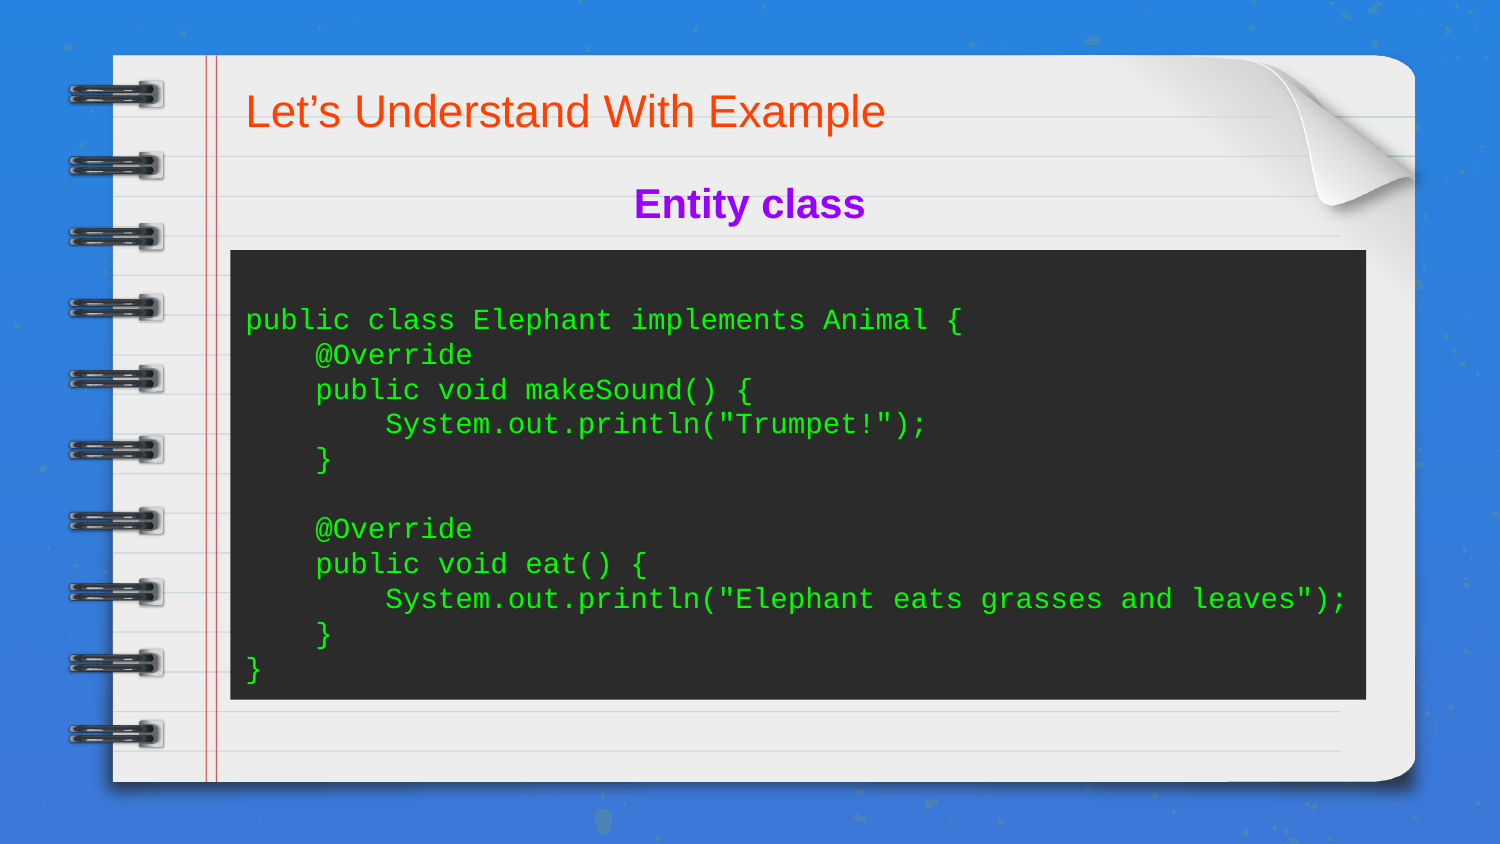

# Let’s Understand With Example
Entity class

public class Elephant implements Animal {
    @Override
    public void makeSound() {
        System.out.println("Trumpet!");
    }

    @Override
    public void eat() {
        System.out.println("Elephant eats grasses and leaves");
    }
}